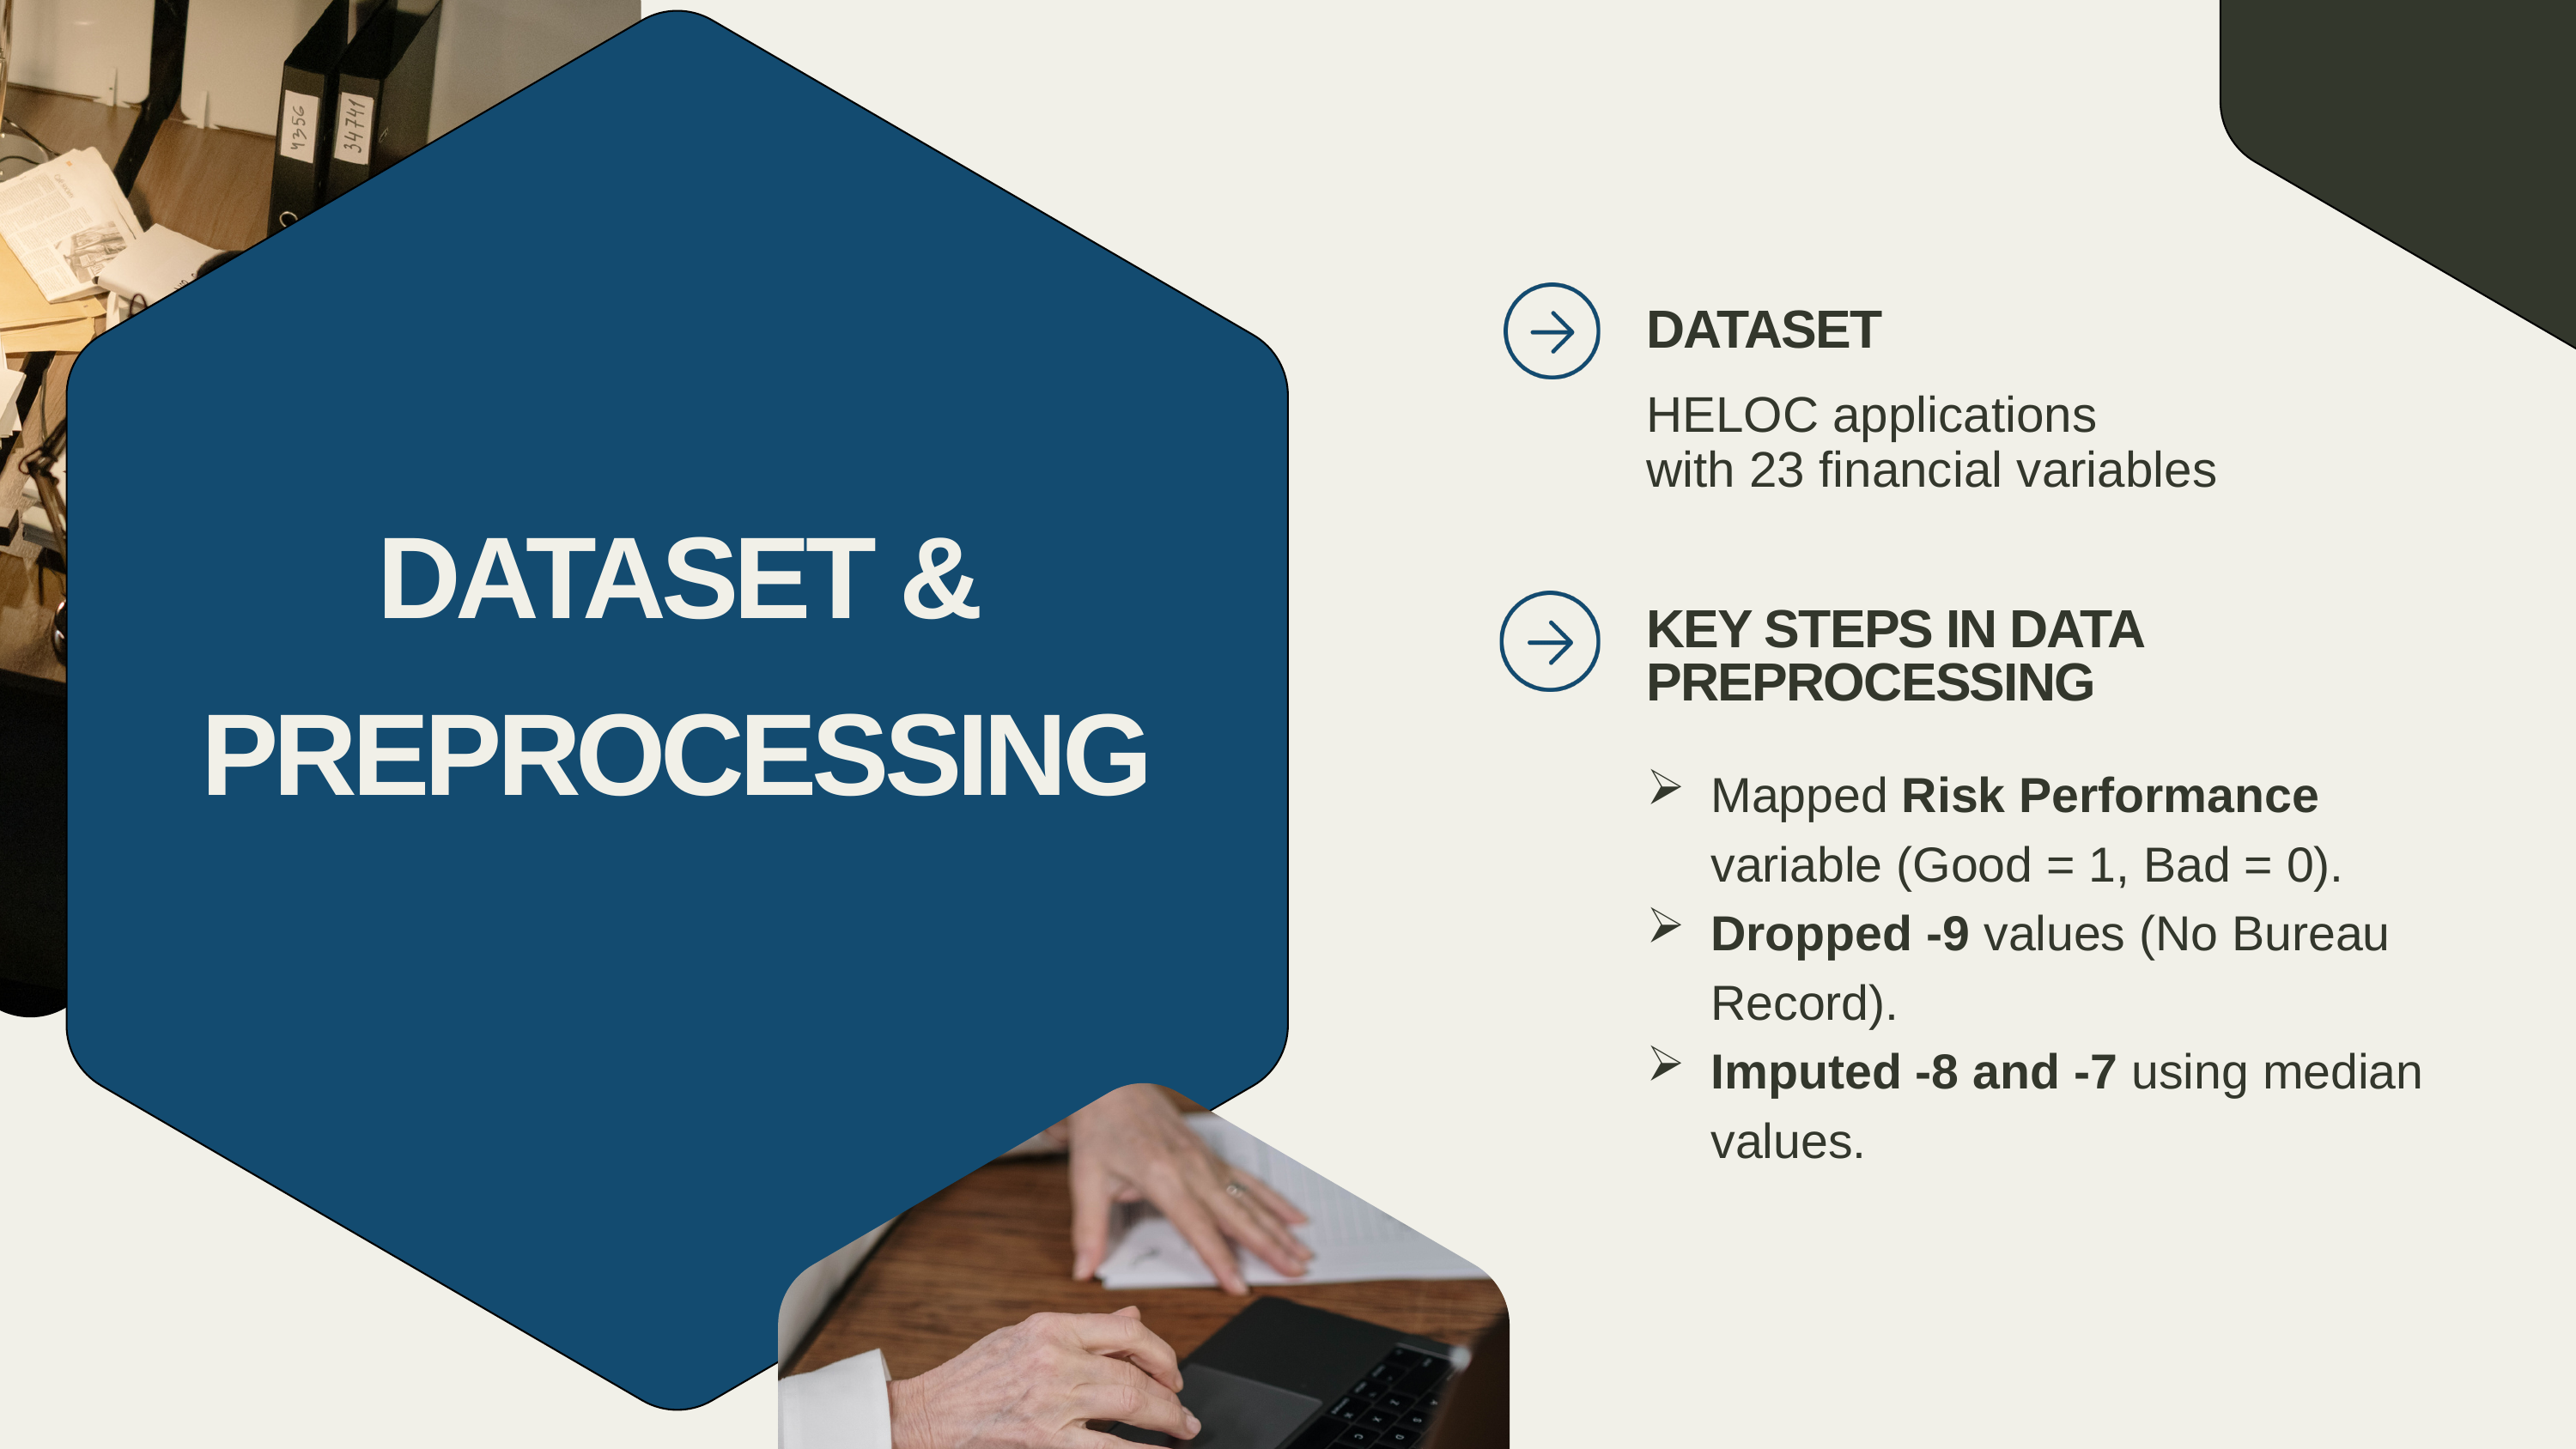

DATASET
HELOC applications
with 23 financial variables
DATASET & PREPROCESSING

KEY STEPS IN DATA PREPROCESSING
Mapped Risk Performance variable (Good = 1, Bad = 0).
Dropped -9 values (No Bureau Record).
Imputed -8 and -7 using median values.